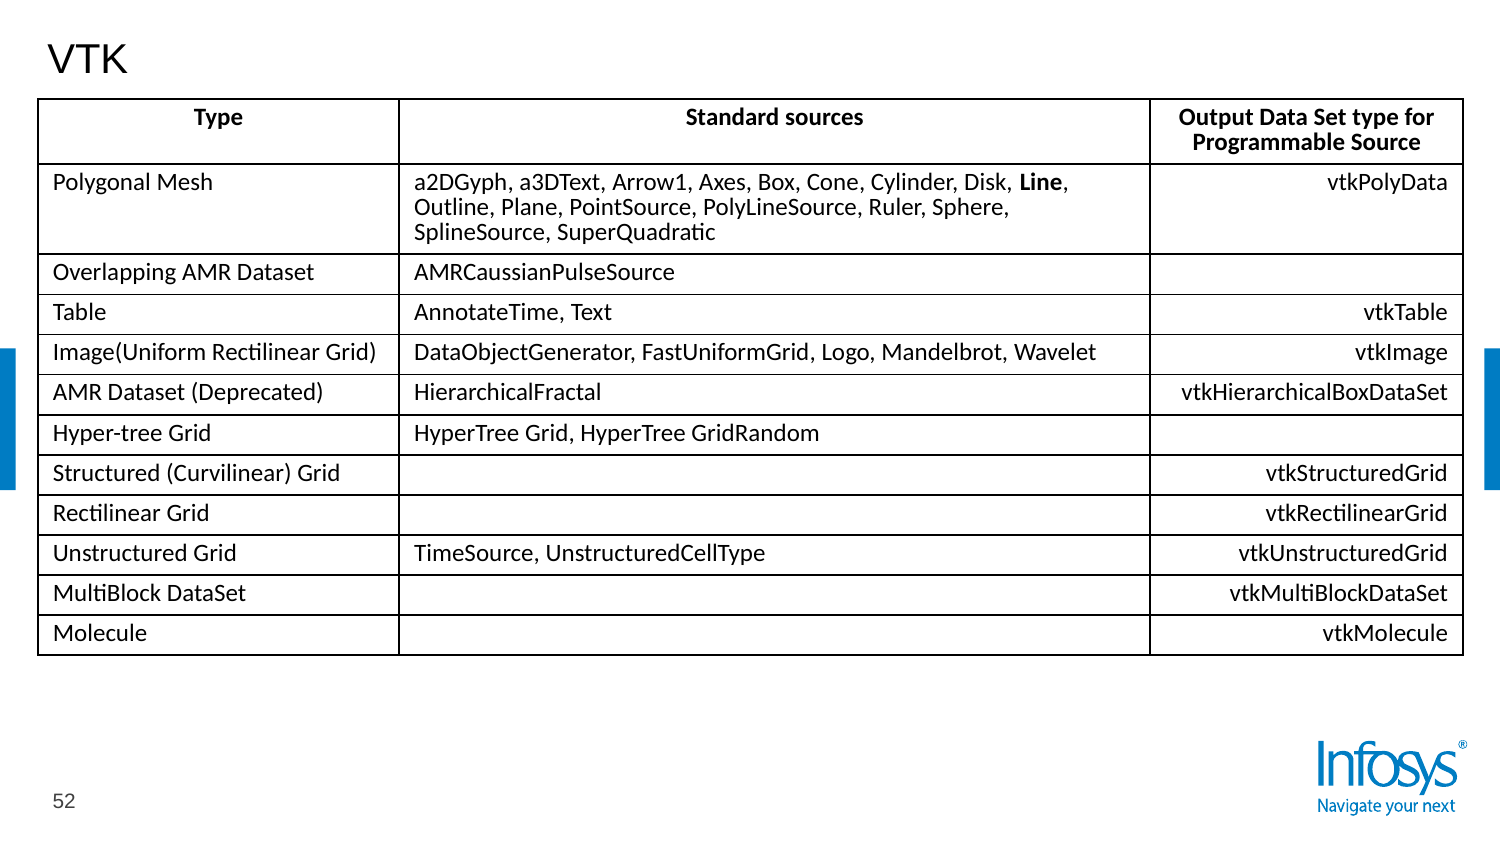

# VTK
| Type | Standard sources | Output Data Set type for Programmable Source |
| --- | --- | --- |
| Polygonal Mesh | a2DGyph, a3DText, Arrow1, Axes, Box, Cone, Cylinder, Disk, Line, Outline, Plane, PointSource, PolyLineSource, Ruler, Sphere, SplineSource, SuperQuadratic | vtkPolyData |
| Overlapping AMR Dataset | AMRCaussianPulseSource |  |
| Table | AnnotateTime, Text | vtkTable |
| Image(Uniform Rectilinear Grid) | DataObjectGenerator, FastUniformGrid, Logo, Mandelbrot, Wavelet | vtkImage |
| AMR Dataset (Deprecated) | HierarchicalFractal | vtkHierarchicalBoxDataSet |
| Hyper-tree Grid | HyperTree Grid, HyperTree GridRandom |  |
| Structured (Curvilinear) Grid |  | vtkStructuredGrid |
| Rectilinear Grid |  | vtkRectilinearGrid |
| Unstructured Grid | TimeSource, UnstructuredCellType | vtkUnstructuredGrid |
| MultiBlock DataSet |  | vtkMultiBlockDataSet |
| Molecule |  | vtkMolecule |
52